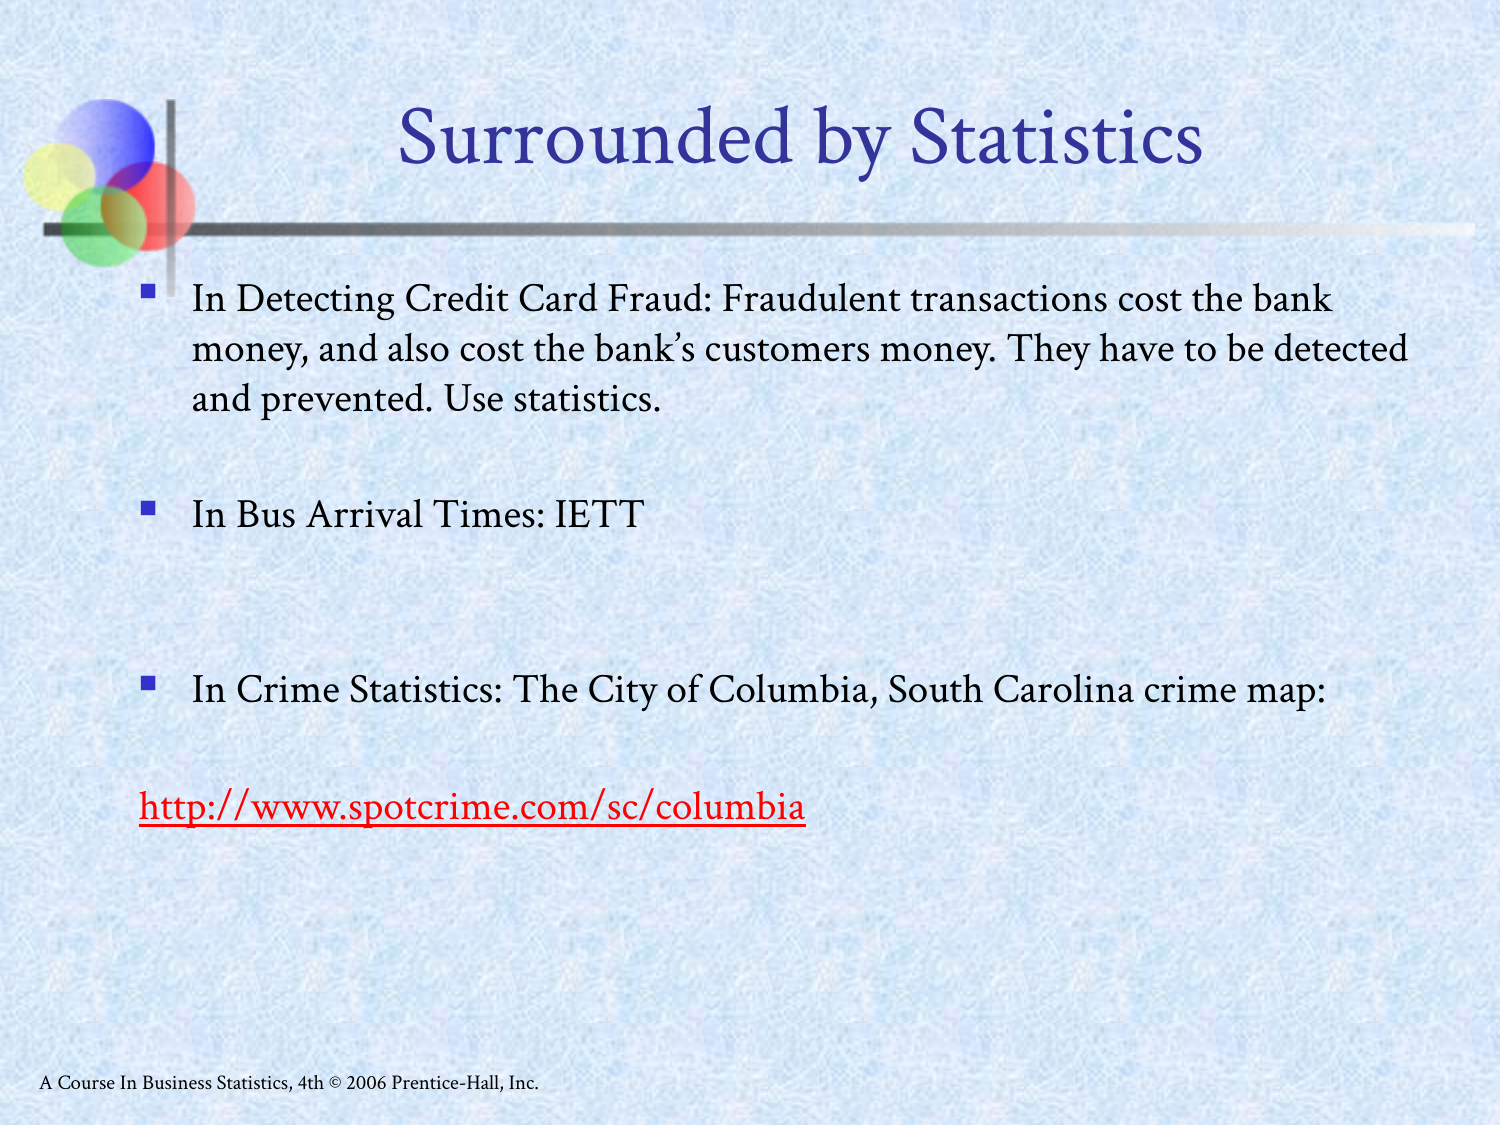

# Surrounded by Statistics
In Detecting Credit Card Fraud: Fraudulent transactions cost the bank money, and also cost the bank’s customers money. They have to be detected and prevented. Use statistics.

In Bus Arrival Times: IETT

In Crime Statistics: The City of Columbia, South Carolina crime map:

http://www.spotcrime.com/sc/columbia
A Course In Business Statistics, 4th © 2006 Prentice-Hall, Inc.